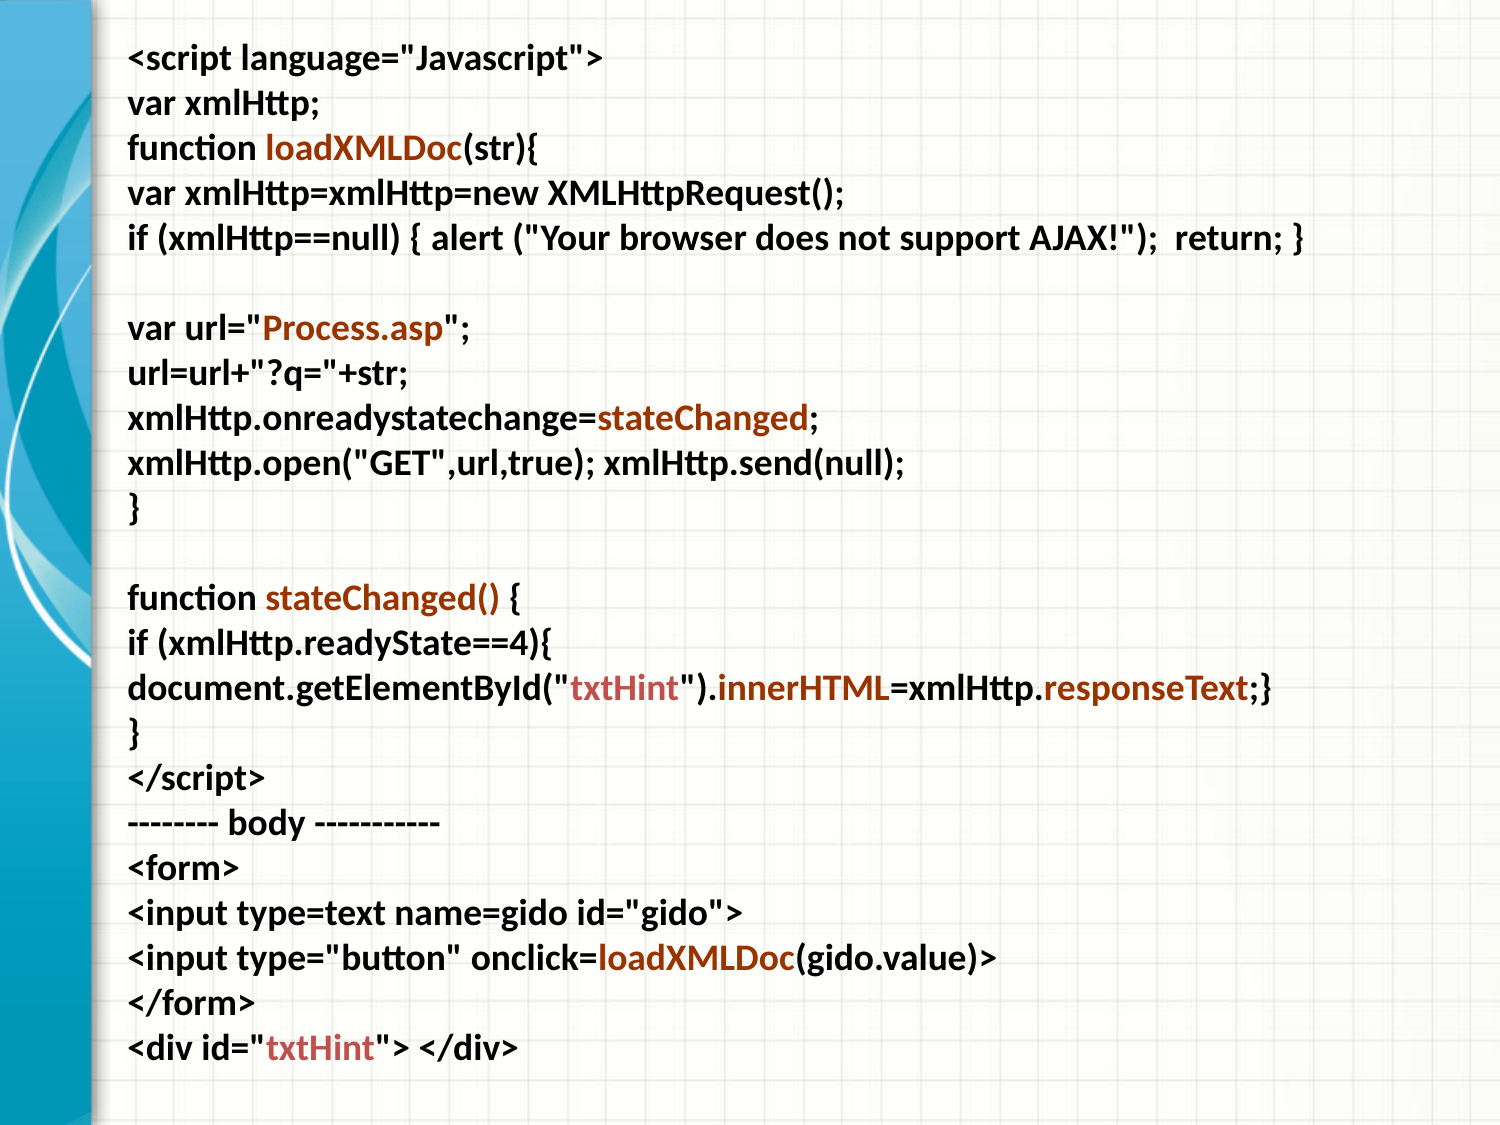

<script language="Javascript">
var xmlHttp;
function loadXMLDoc(str){
var xmlHttp=xmlHttp=new XMLHttpRequest();
if (xmlHttp==null) { alert ("Your browser does not support AJAX!");  return; }

var url="Process.asp";
url=url+"?q="+str;
xmlHttp.onreadystatechange=stateChanged;
xmlHttp.open("GET",url,true); xmlHttp.send(null);
}

function stateChanged() {
if (xmlHttp.readyState==4){
document.getElementById("txtHint").innerHTML=xmlHttp.responseText;}
}
</script>
-------- body -----------
<form>
<input type=text name=gido id="gido">
<input type="button" onclick=loadXMLDoc(gido.value)>
</form>
<div id="txtHint"> </div>